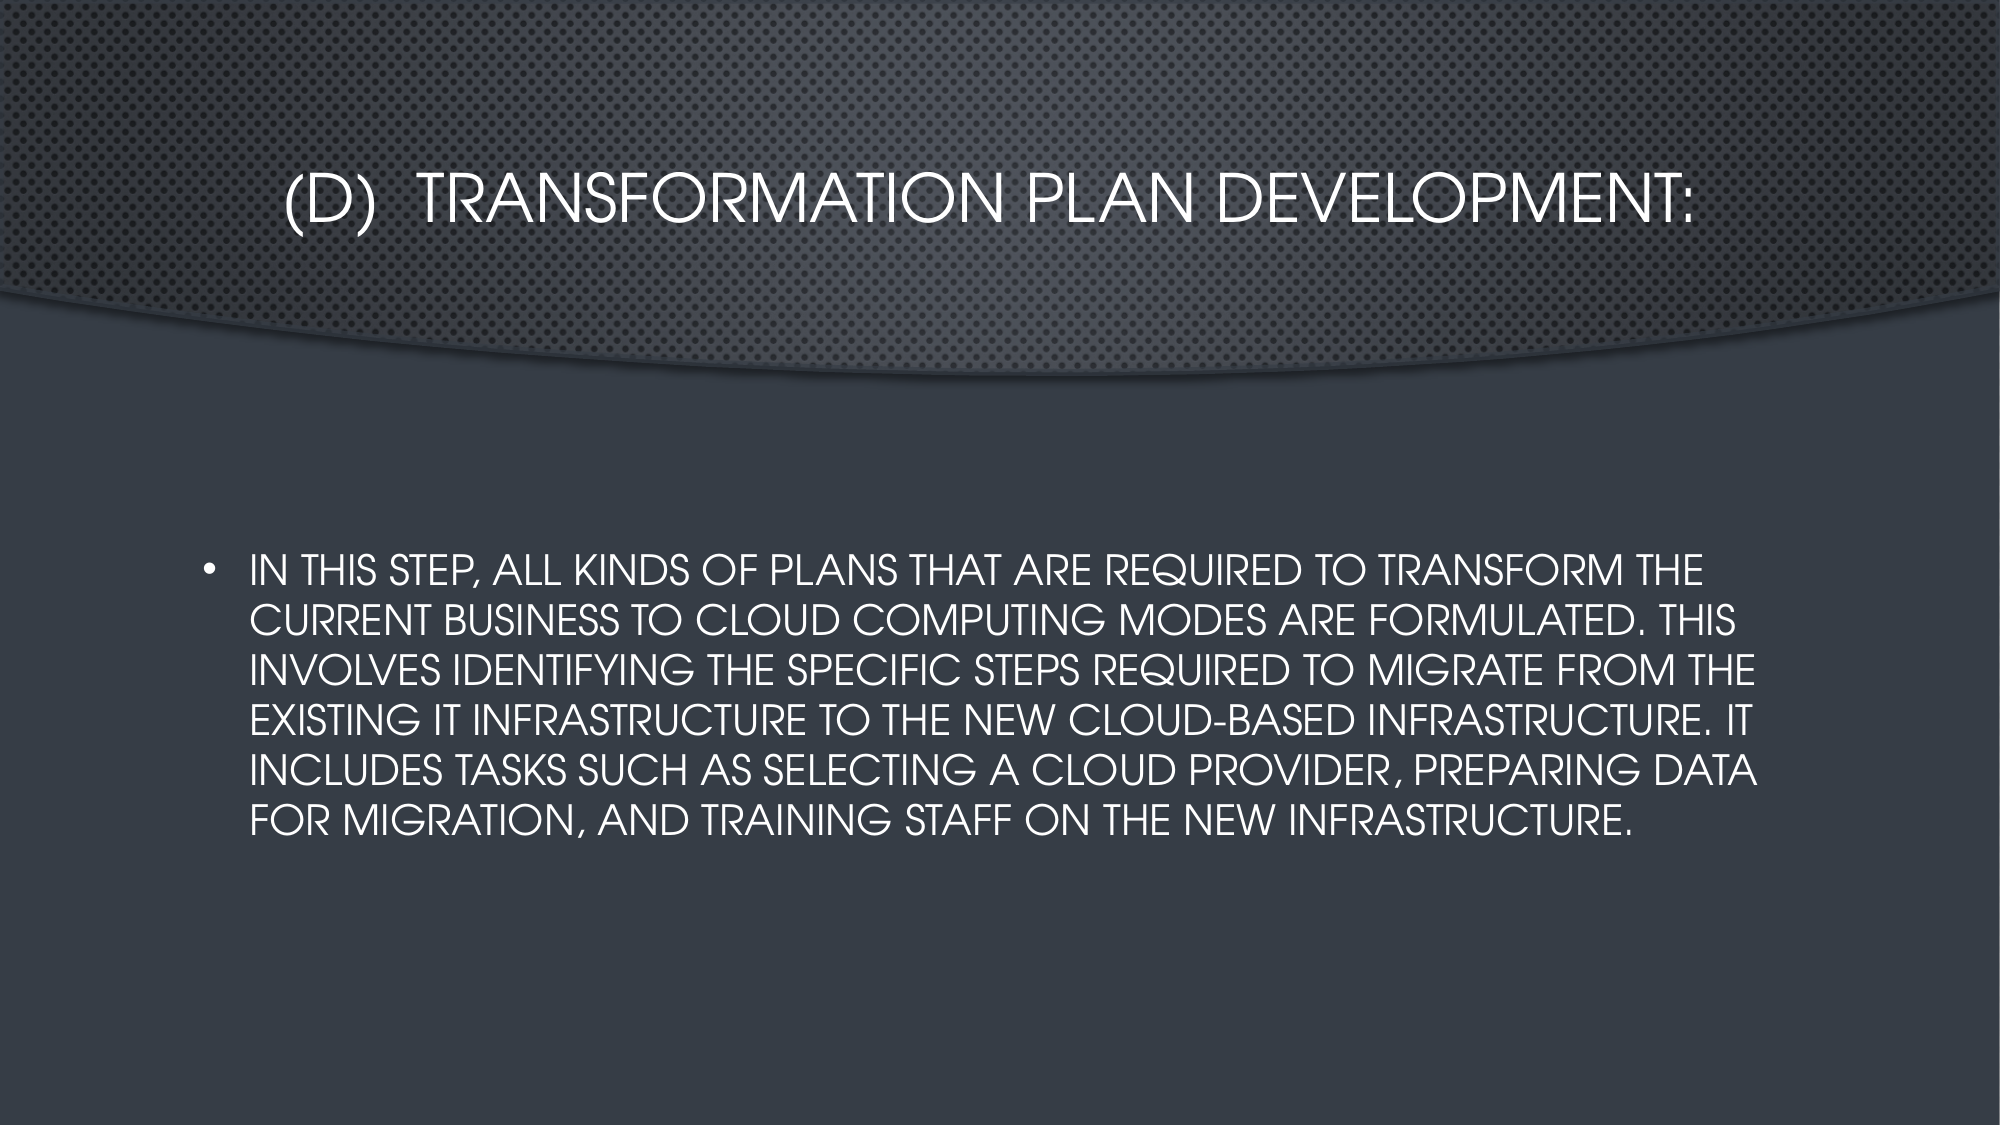

# (D)  Transformation Plan Development:
In this step, all kinds of plans that are required to transform the current business to cloud computing modes are formulated. This involves identifying the specific steps required to migrate from the existing IT infrastructure to the new cloud-based infrastructure. It includes tasks such as selecting a cloud provider, preparing data for migration, and training staff on the new infrastructure.